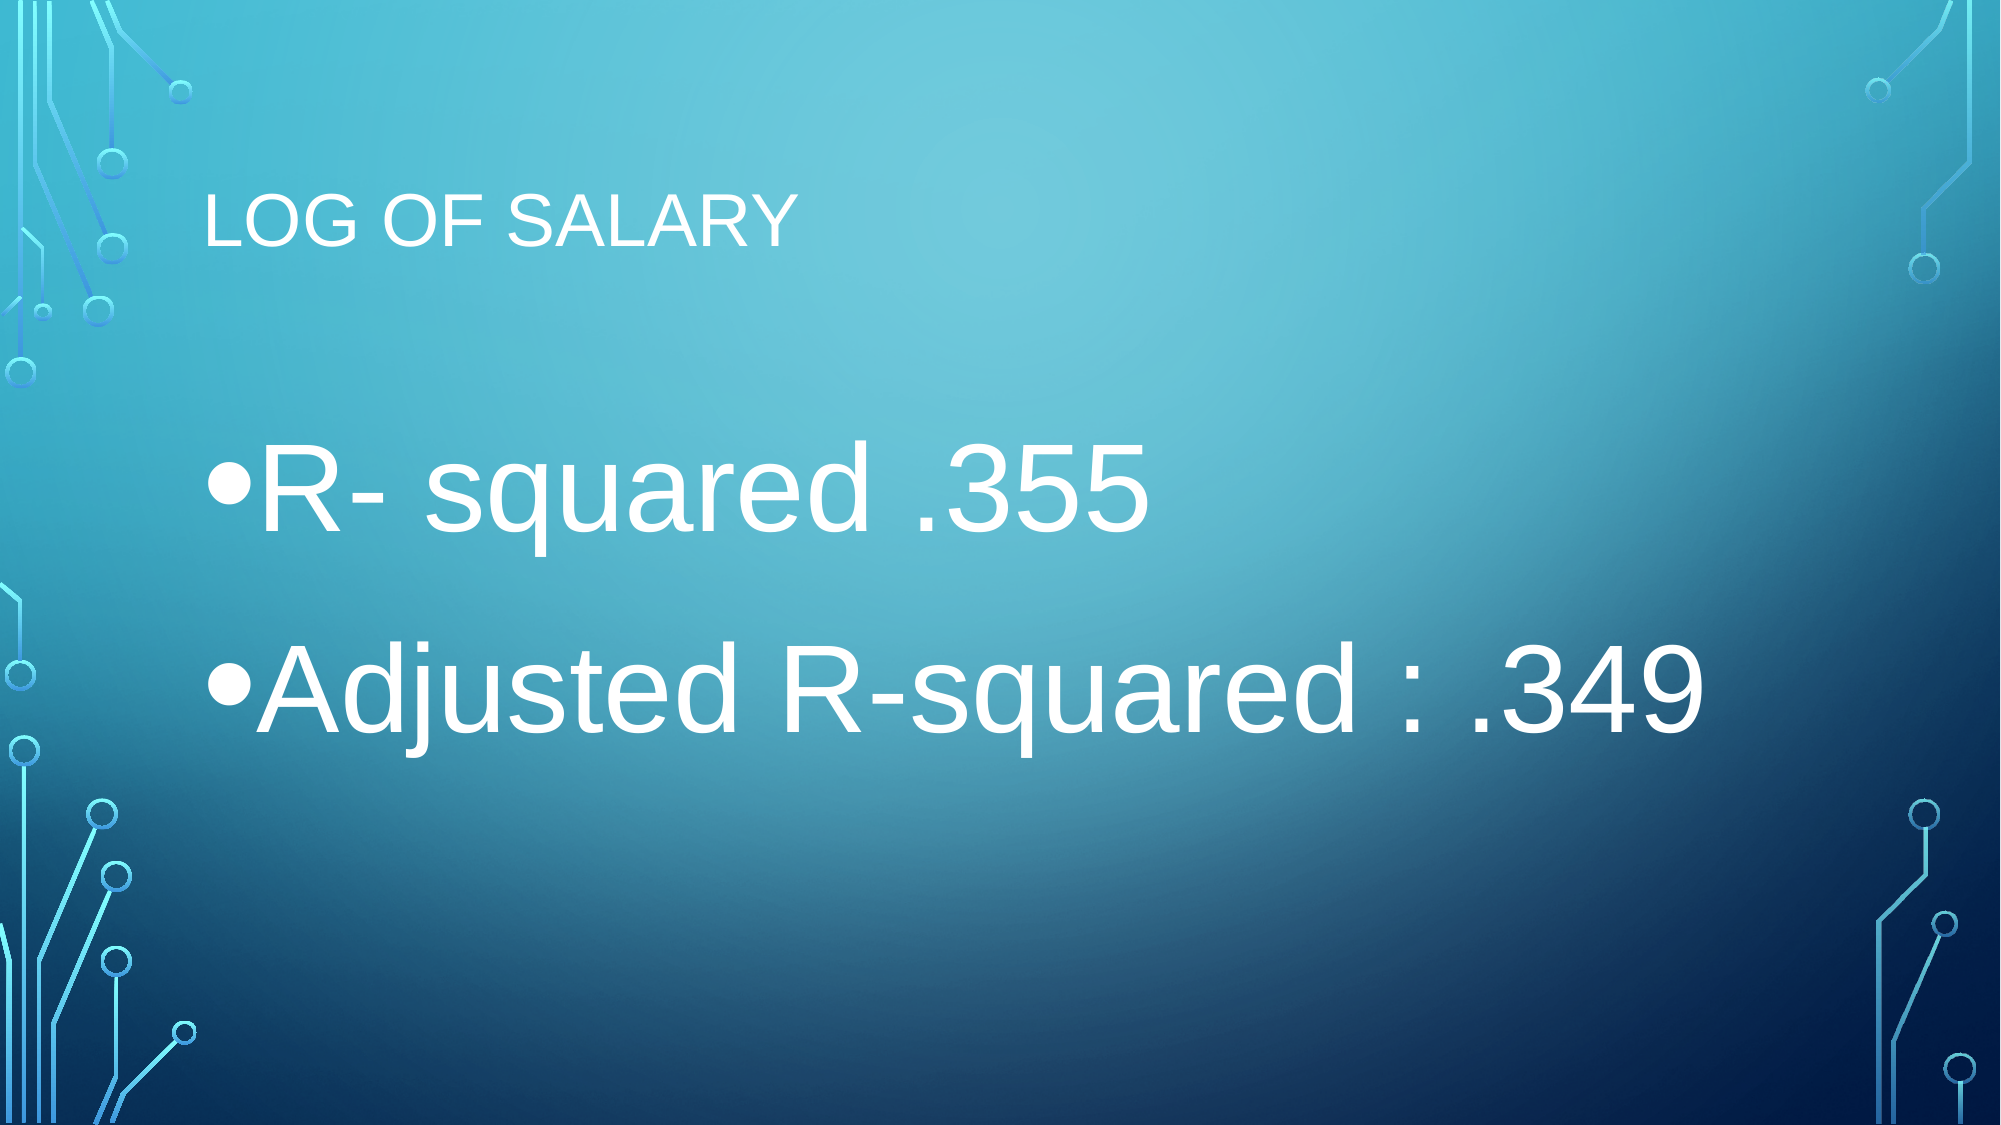

# Log of Salary
R- squared .355
Adjusted R-squared : .349